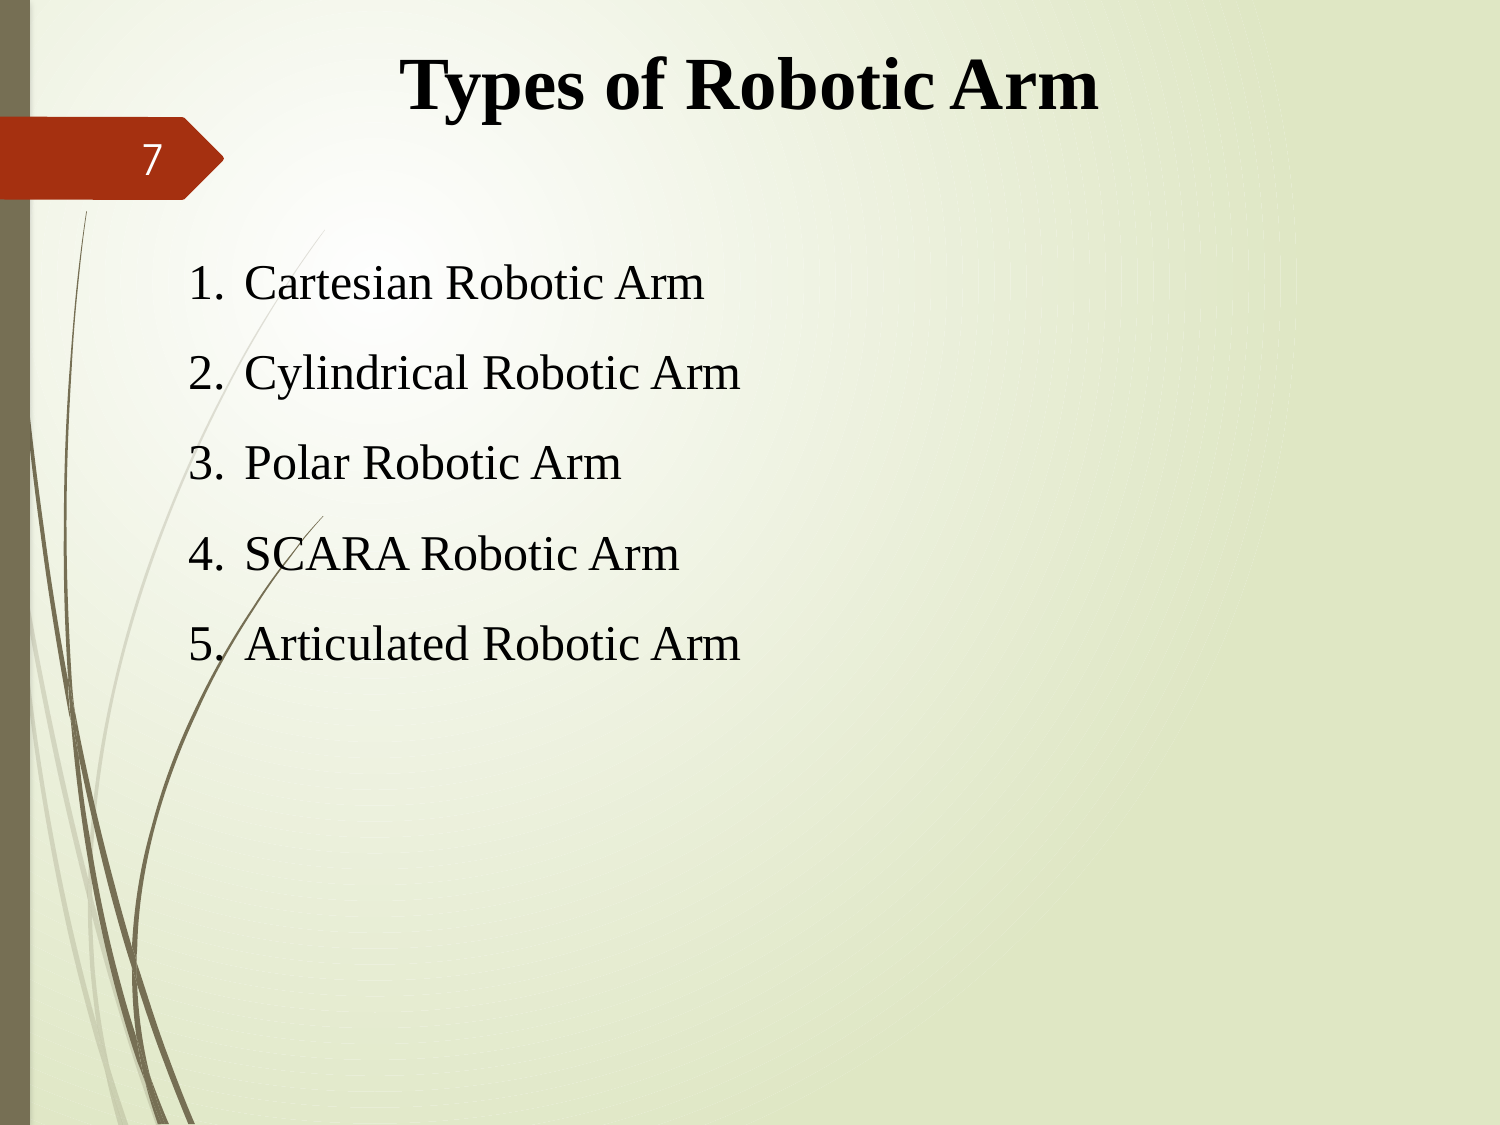

# Types of Robotic Arm
7
Cartesian Robotic Arm
Cylindrical Robotic Arm
Polar Robotic Arm
SCARA Robotic Arm
Articulated Robotic Arm